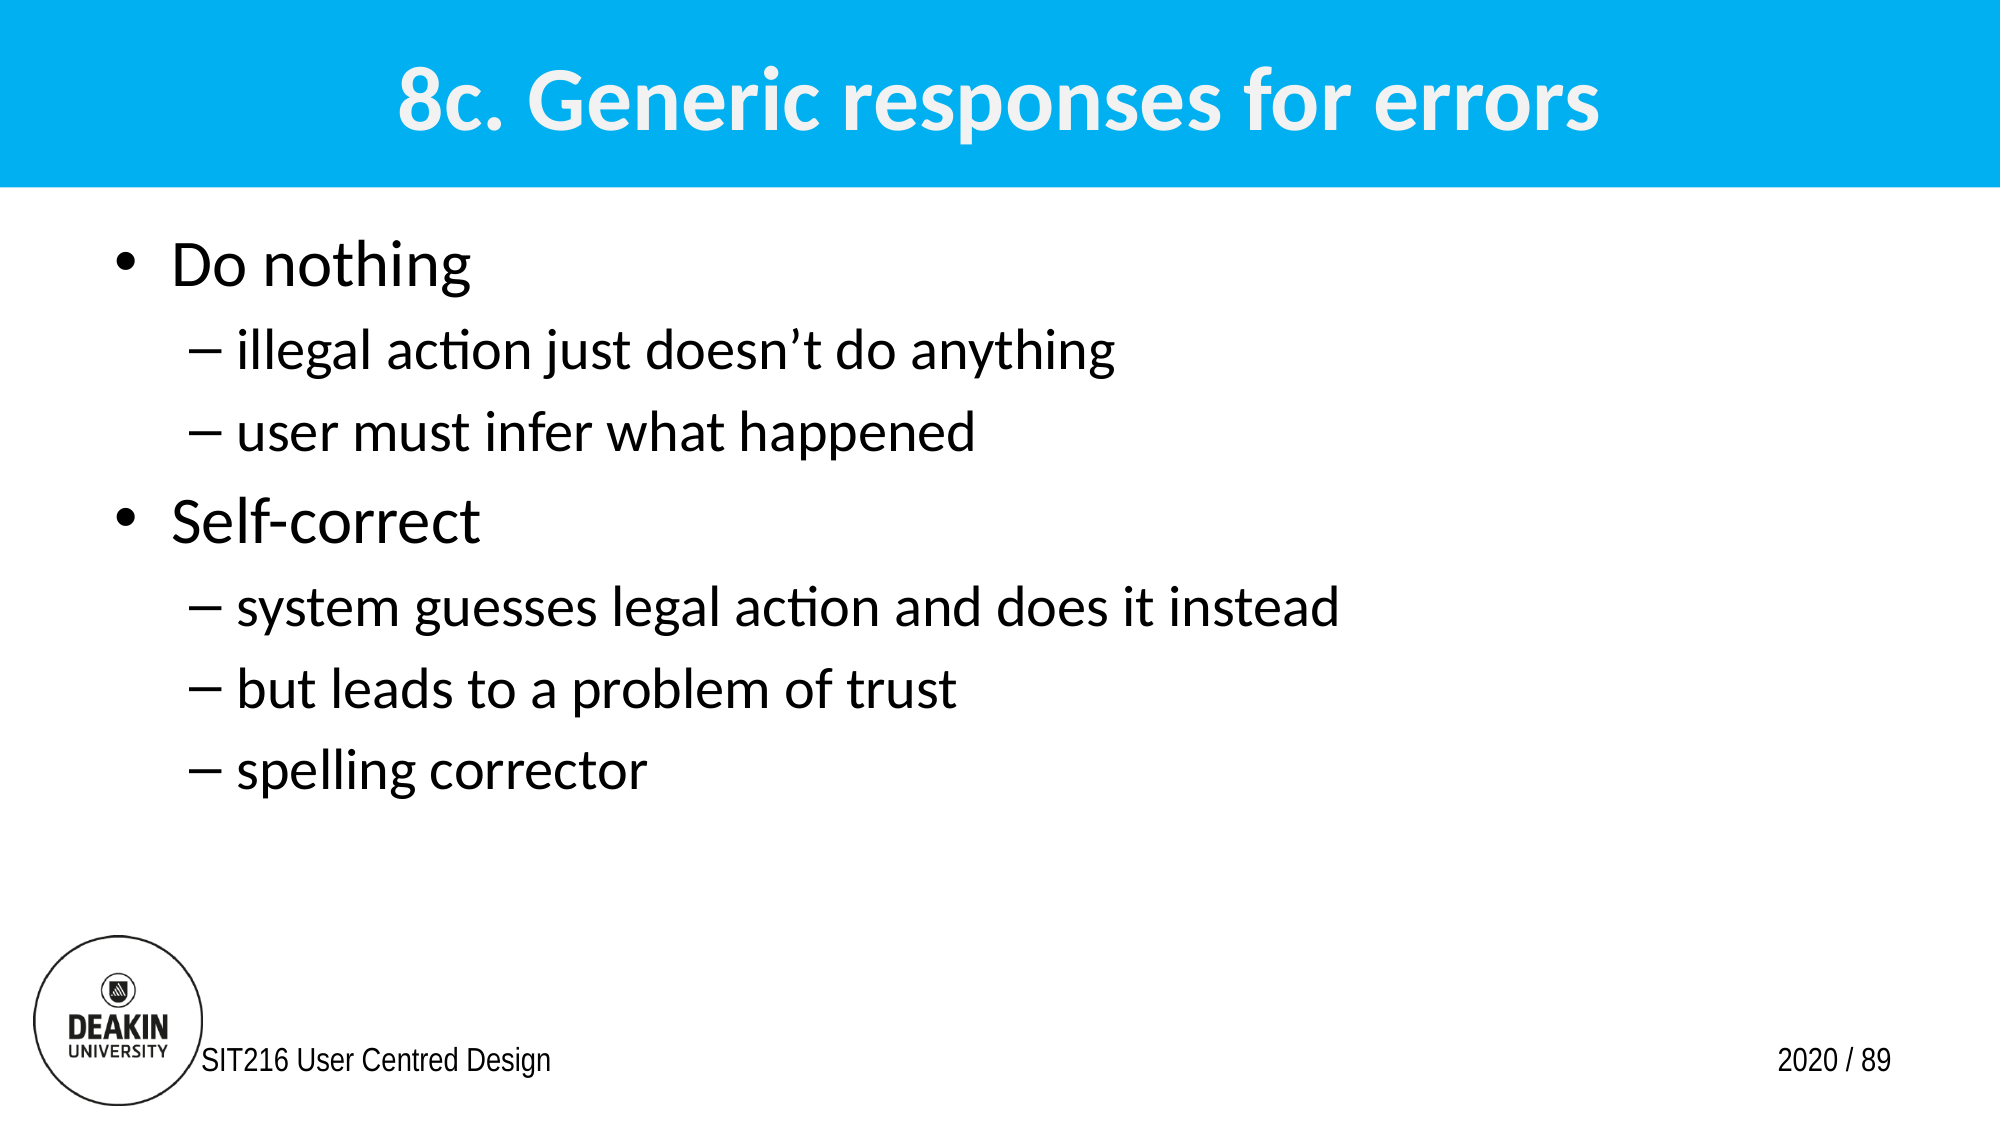

# 8c. Generic responses for errors
Do nothing
illegal action just doesn’t do anything
user must infer what happened
Self-correct
system guesses legal action and does it instead
but leads to a problem of trust
spelling corrector